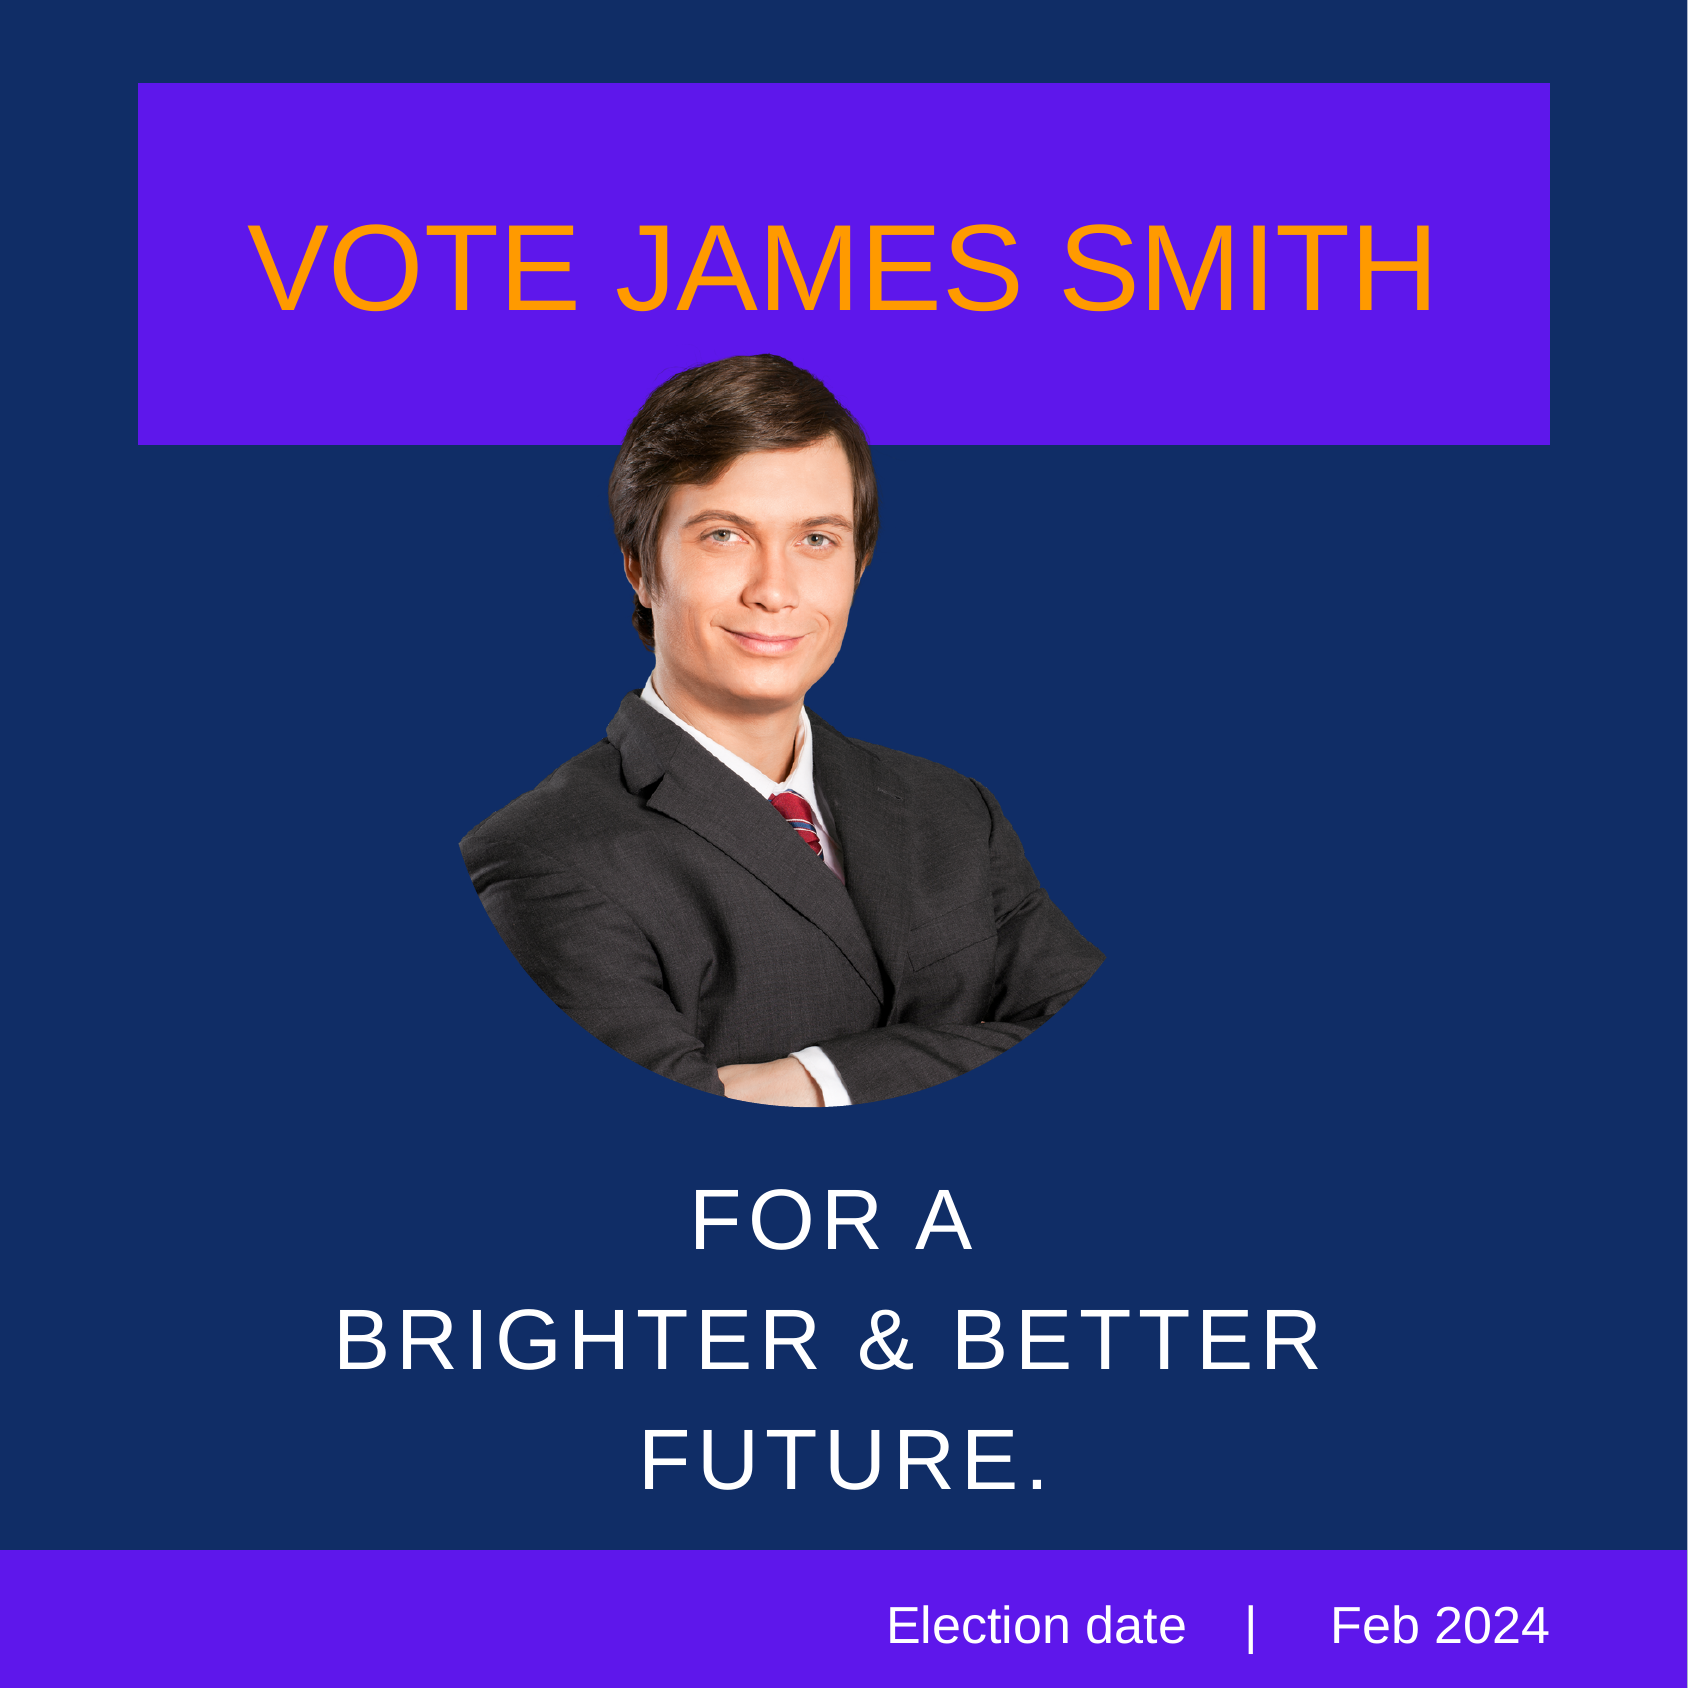

VOTE JAMES SMITH

FOR A
BRIGHTER & BETTER
FUTURE.

Election date    |     Feb 2024